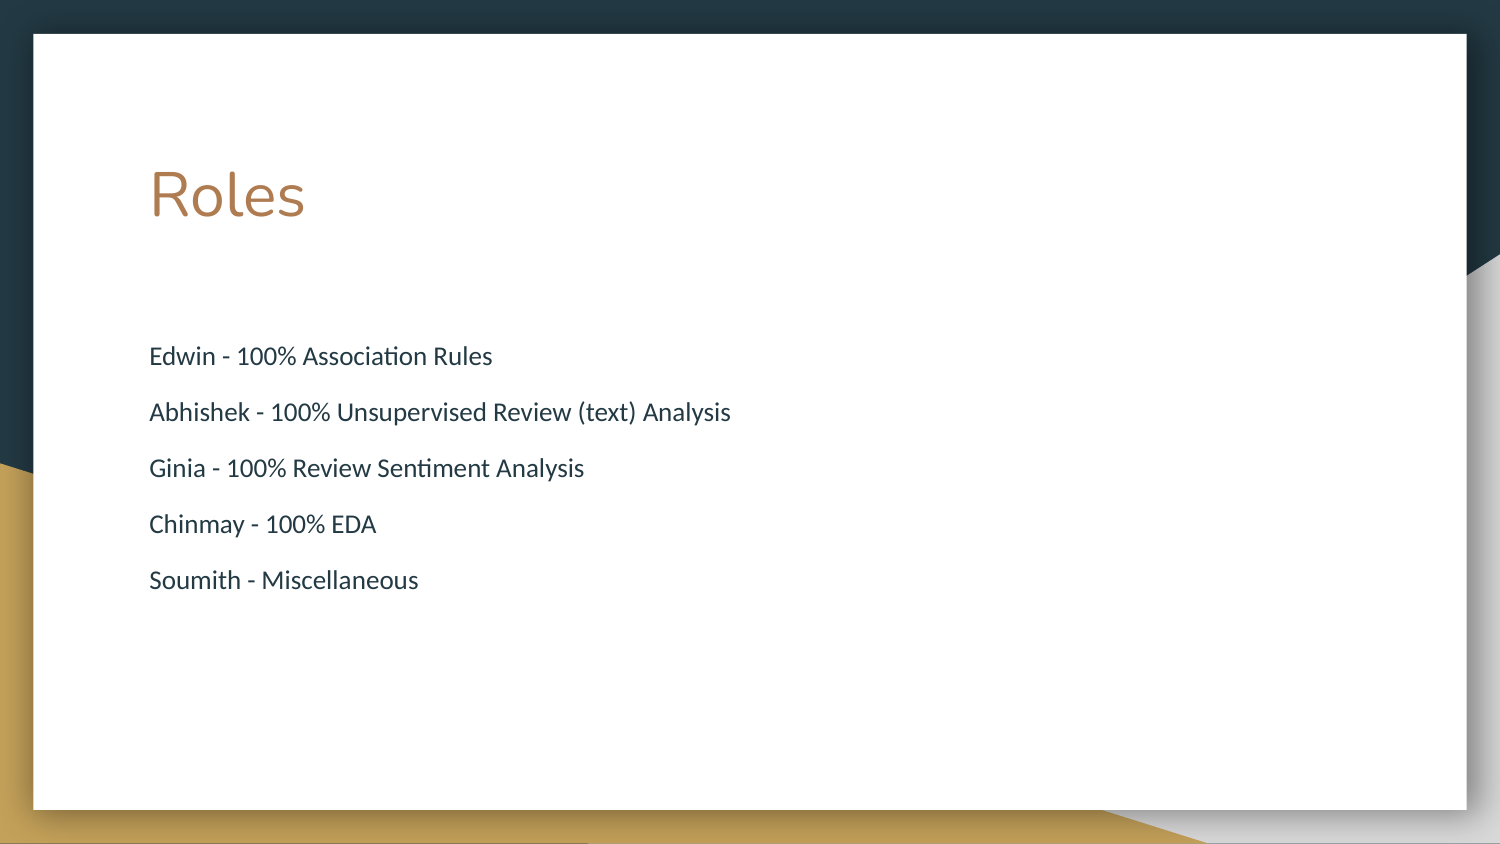

# Roles
Edwin - 100% Association Rules
Abhishek - 100% Unsupervised Review (text) Analysis
Ginia - 100% Review Sentiment Analysis
Chinmay - 100% EDA
Soumith - Miscellaneous